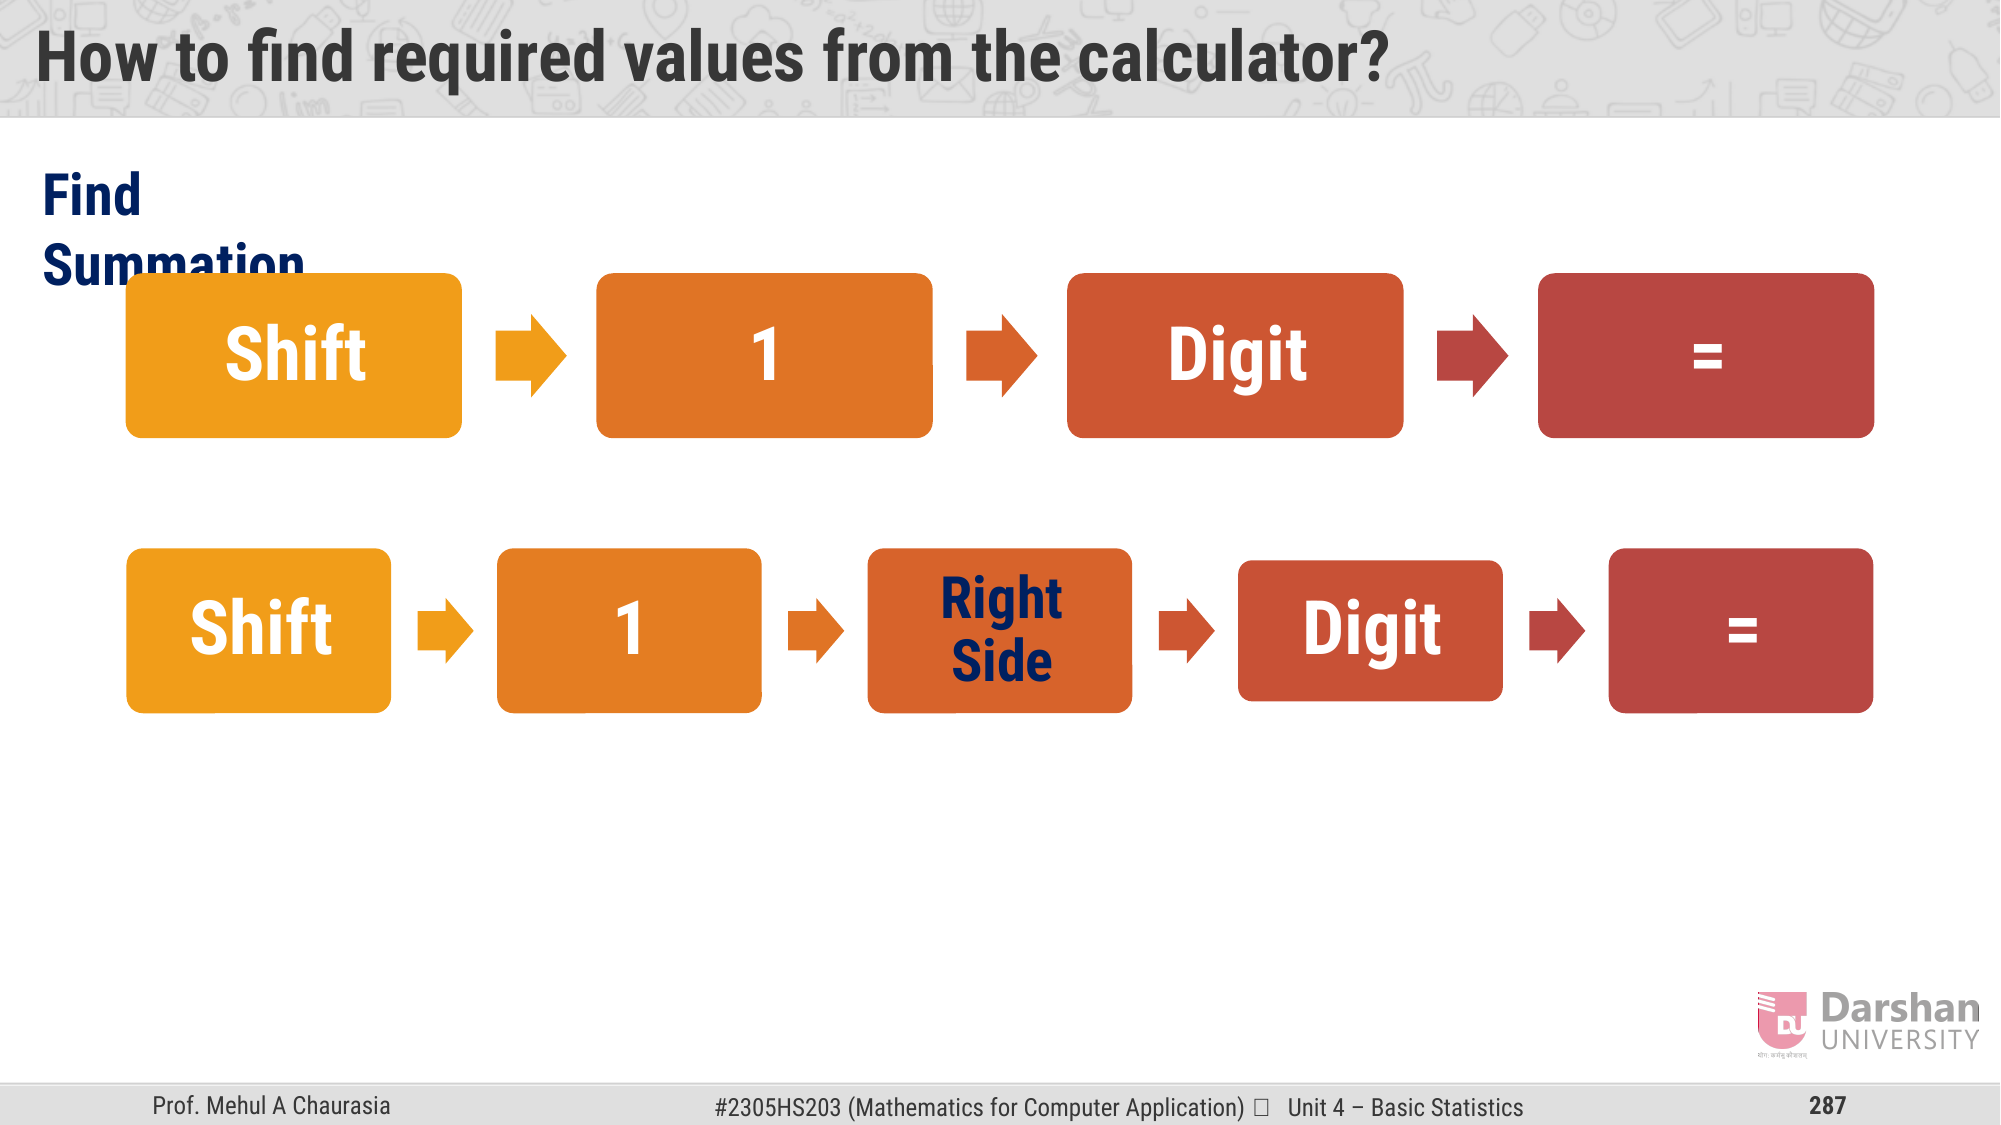

# How to find required values from the calculator?
Find Summation
Shift

1

Digit

=
Shift

1

Right Side

Digit

=